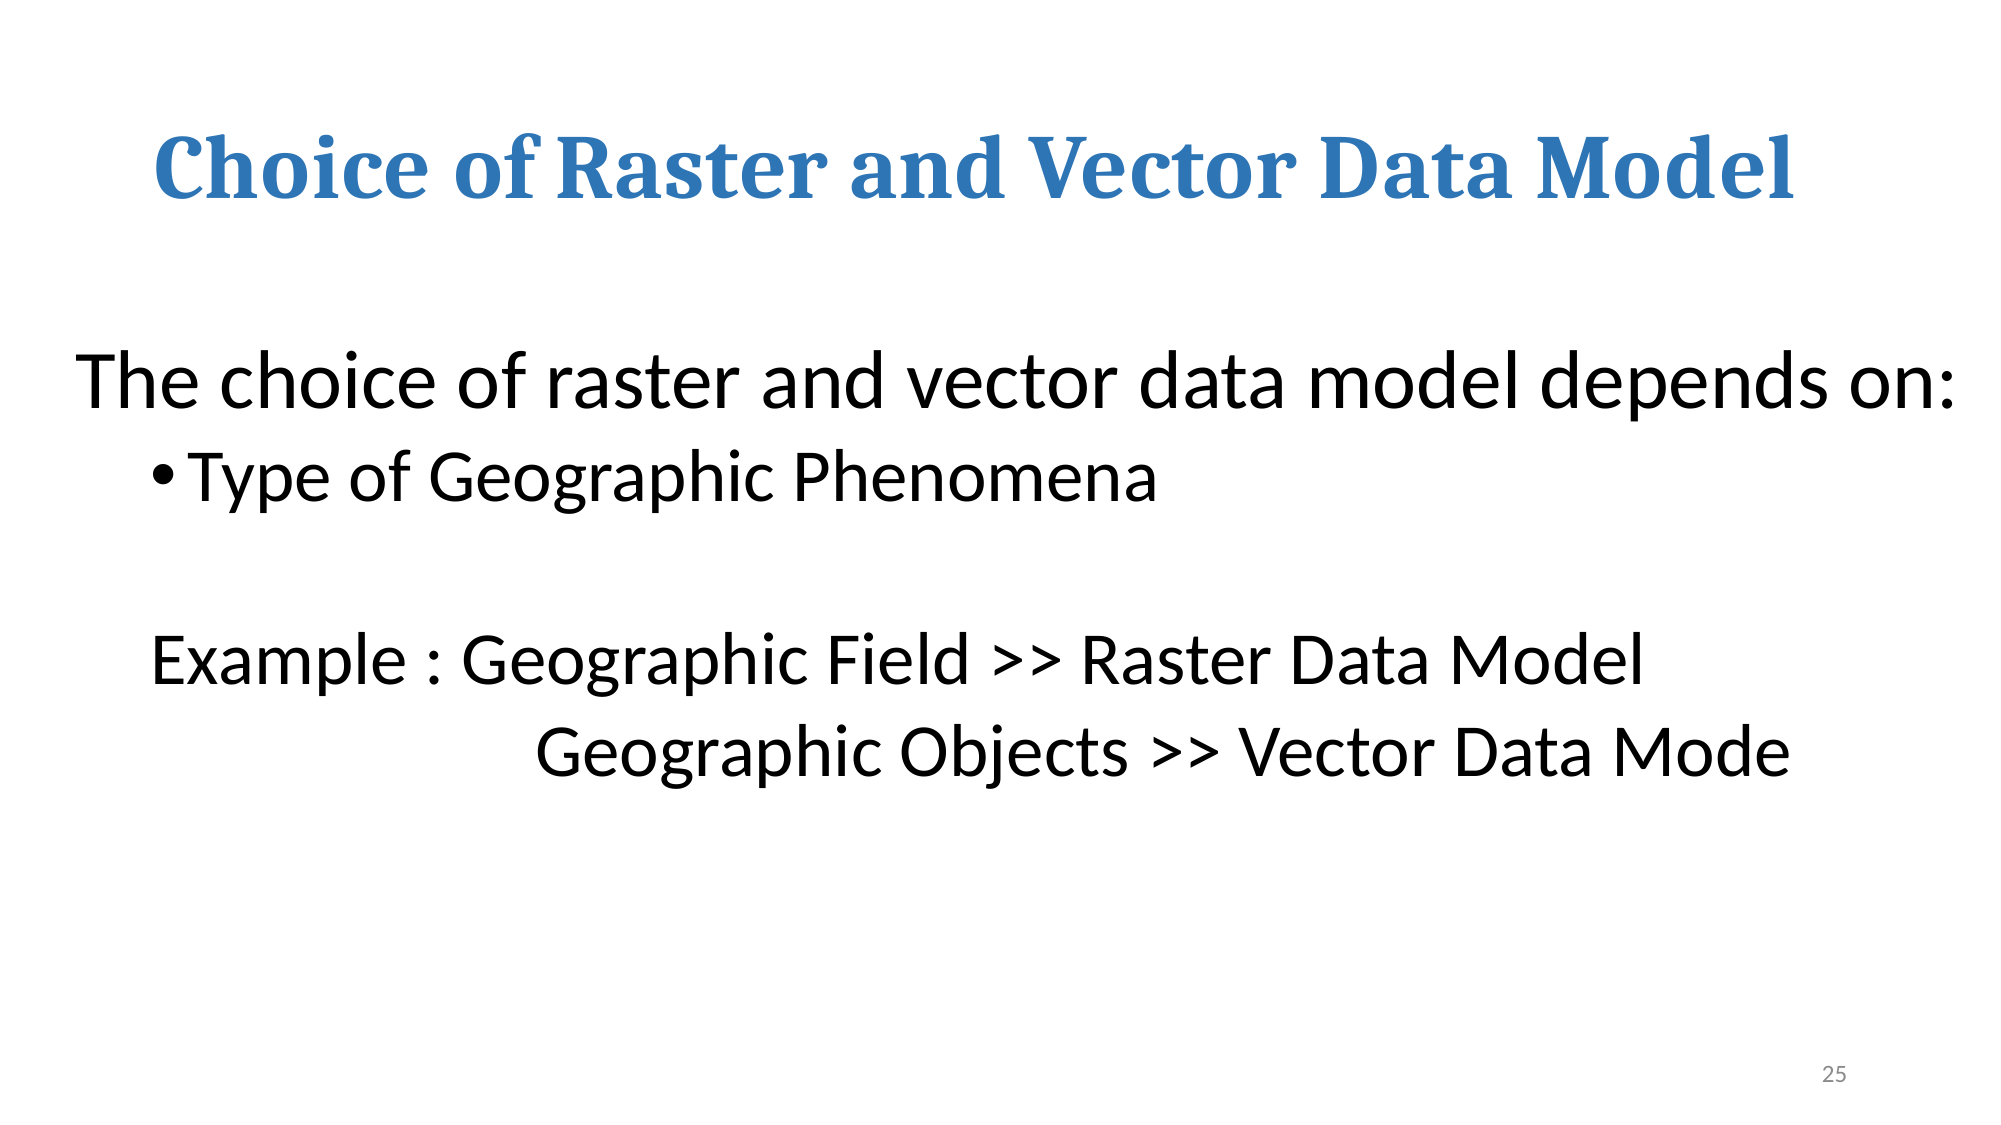

# Choice of Raster and Vector Data Model
The choice of raster and vector data model depends on:
Type of Geographic Phenomena

Example : Geographic Field >> Raster Data Model
		     Geographic Objects >> Vector Data Mode
25